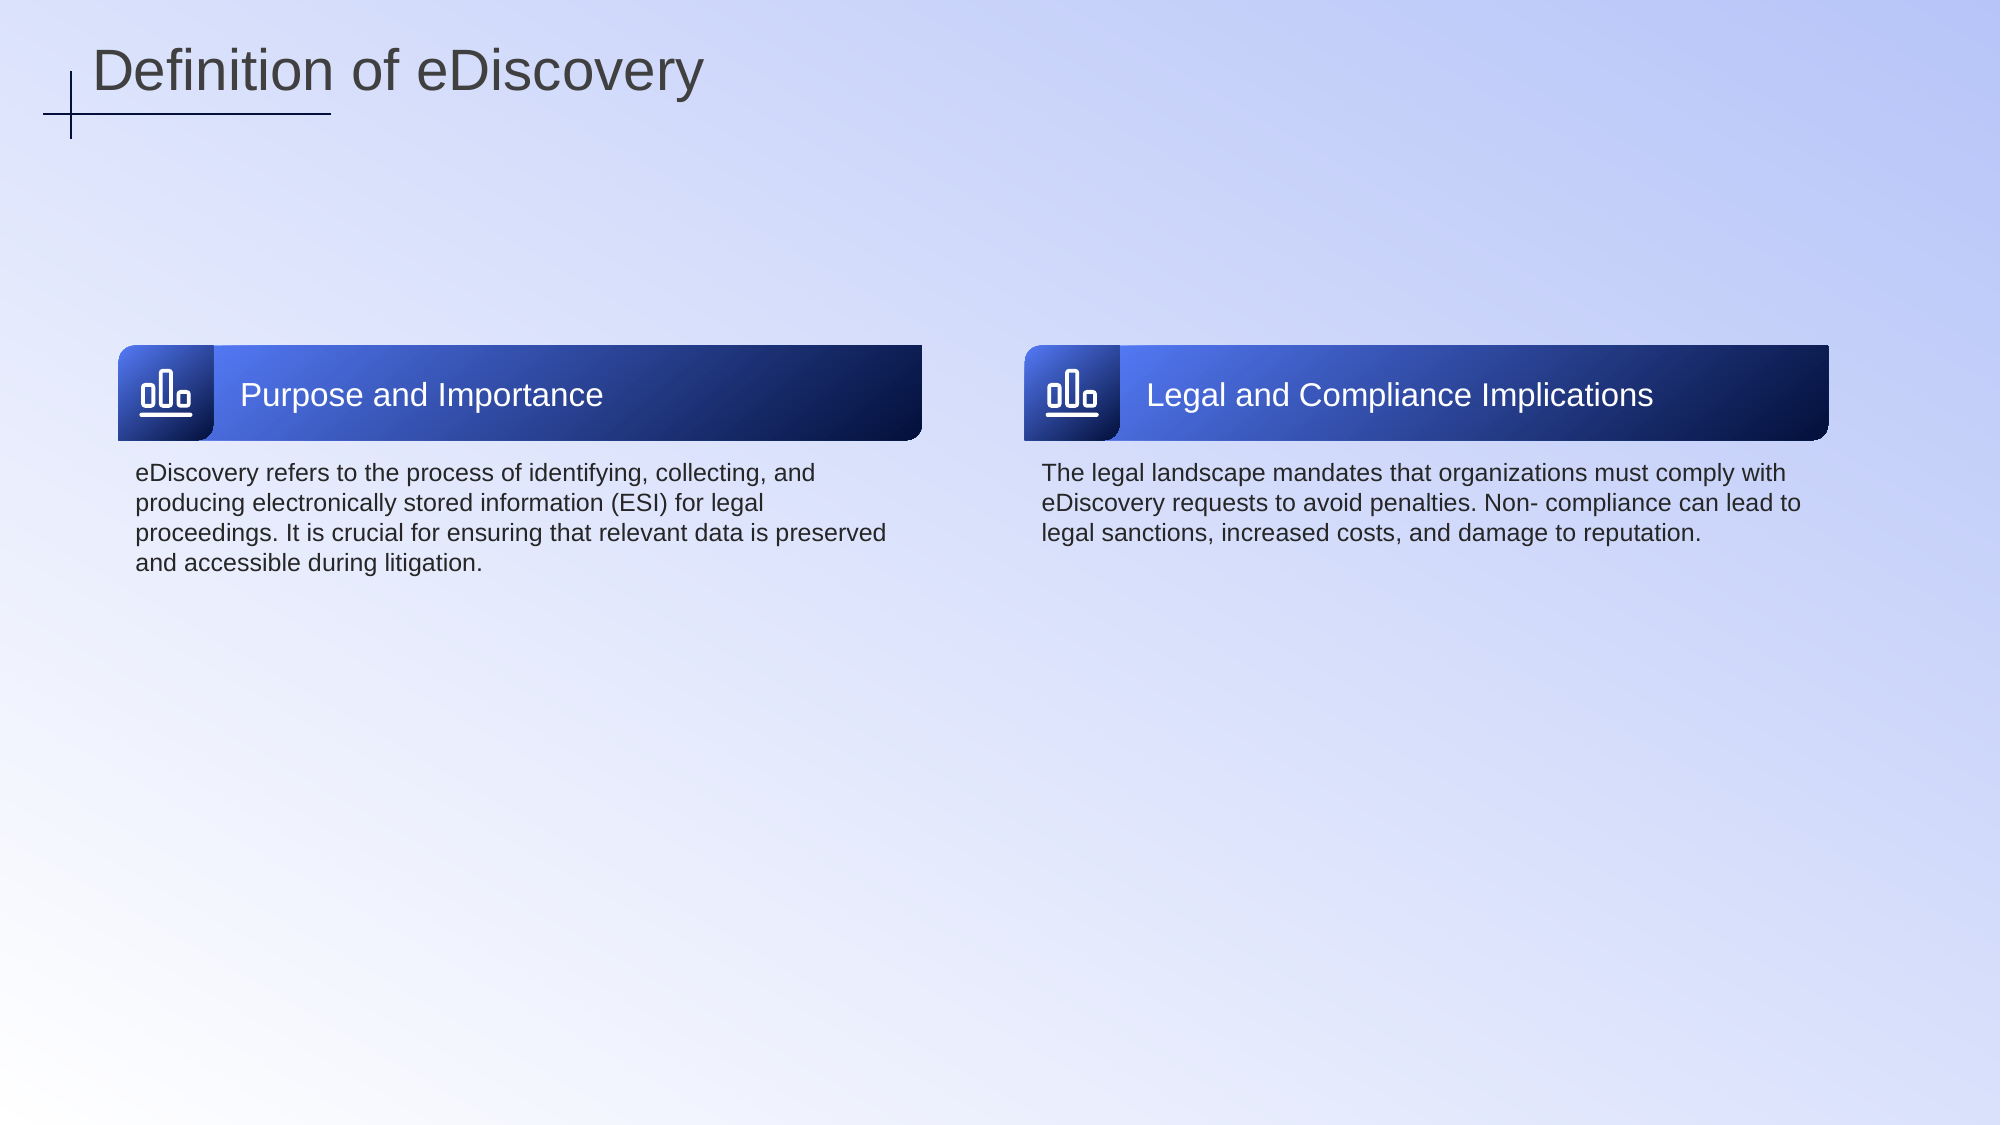

Definition of eDiscovery

Purpose and Importance
Legal and Compliance Implications

eDiscovery refers to the process of identifying, collecting, and producing electronically stored information (ESI) for legal proceedings. It is crucial for ensuring that relevant data is preserved and accessible during litigation.
The legal landscape mandates that organizations must comply with eDiscovery requests to avoid penalties. Non- compliance can lead to legal sanctions, increased costs, and damage to reputation.